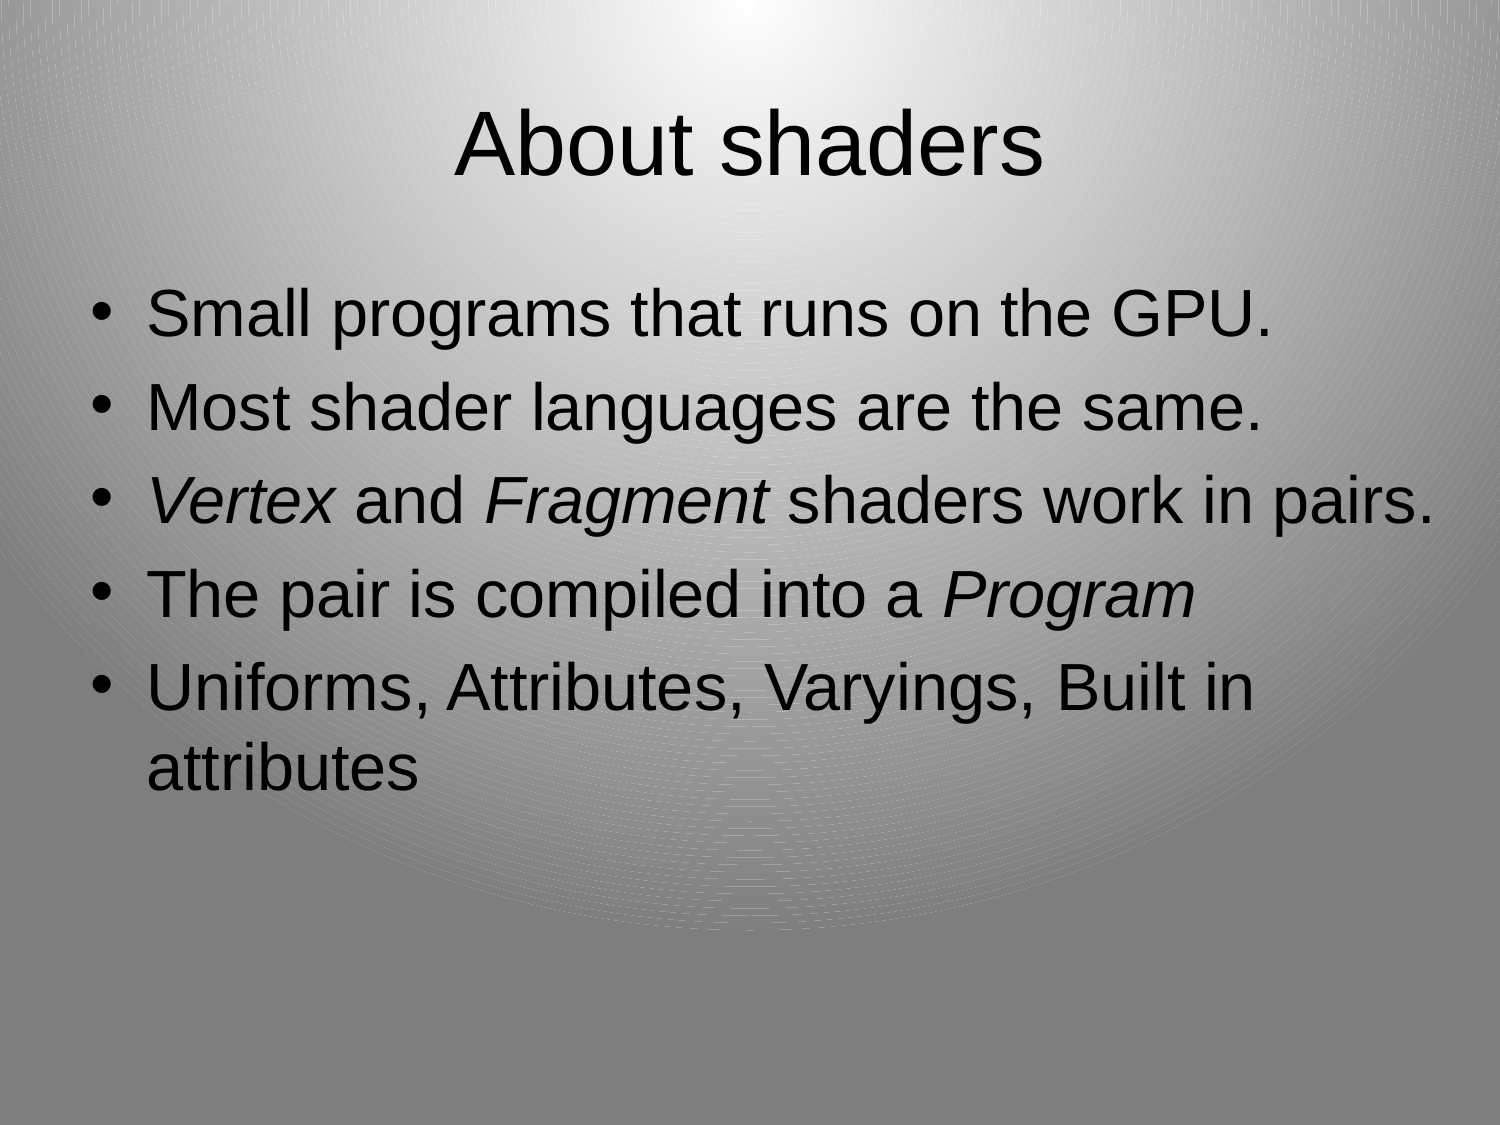

# About shaders
Small programs that runs on the GPU.
Most shader languages are the same.
Vertex and Fragment shaders work in pairs.
The pair is compiled into a Program
Uniforms, Attributes, Varyings, Built in attributes